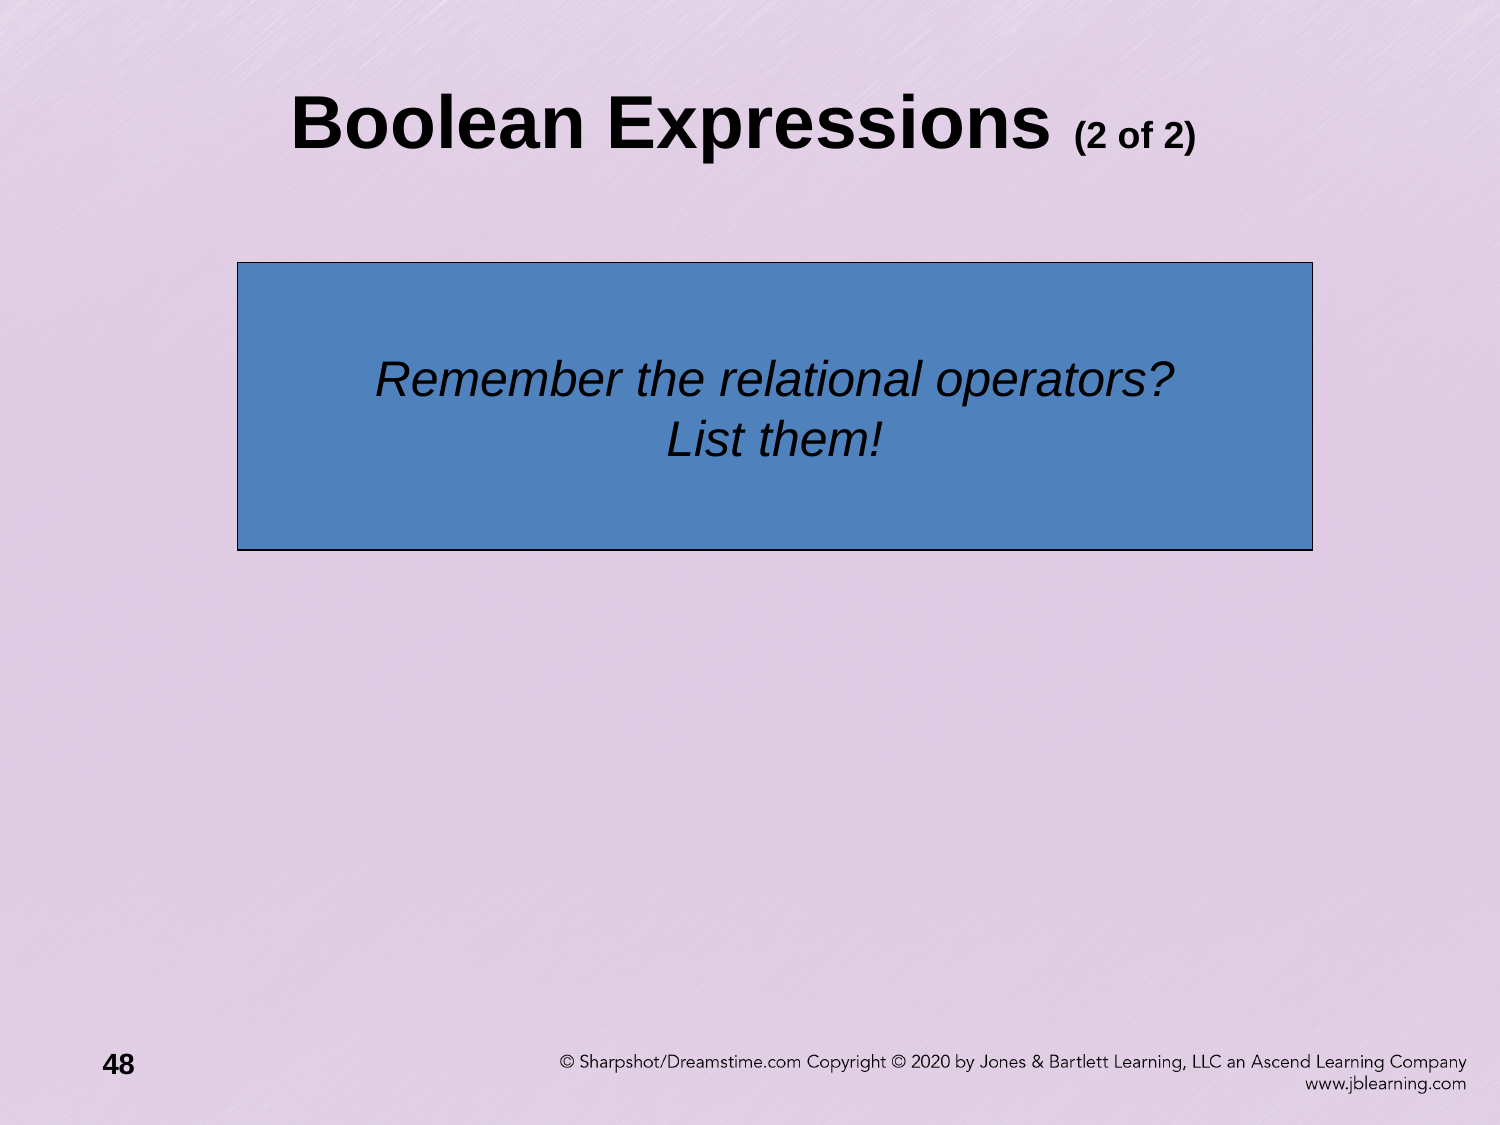

# Boolean Expressions (2 of 2)
Remember the relational operators?
List them!
48